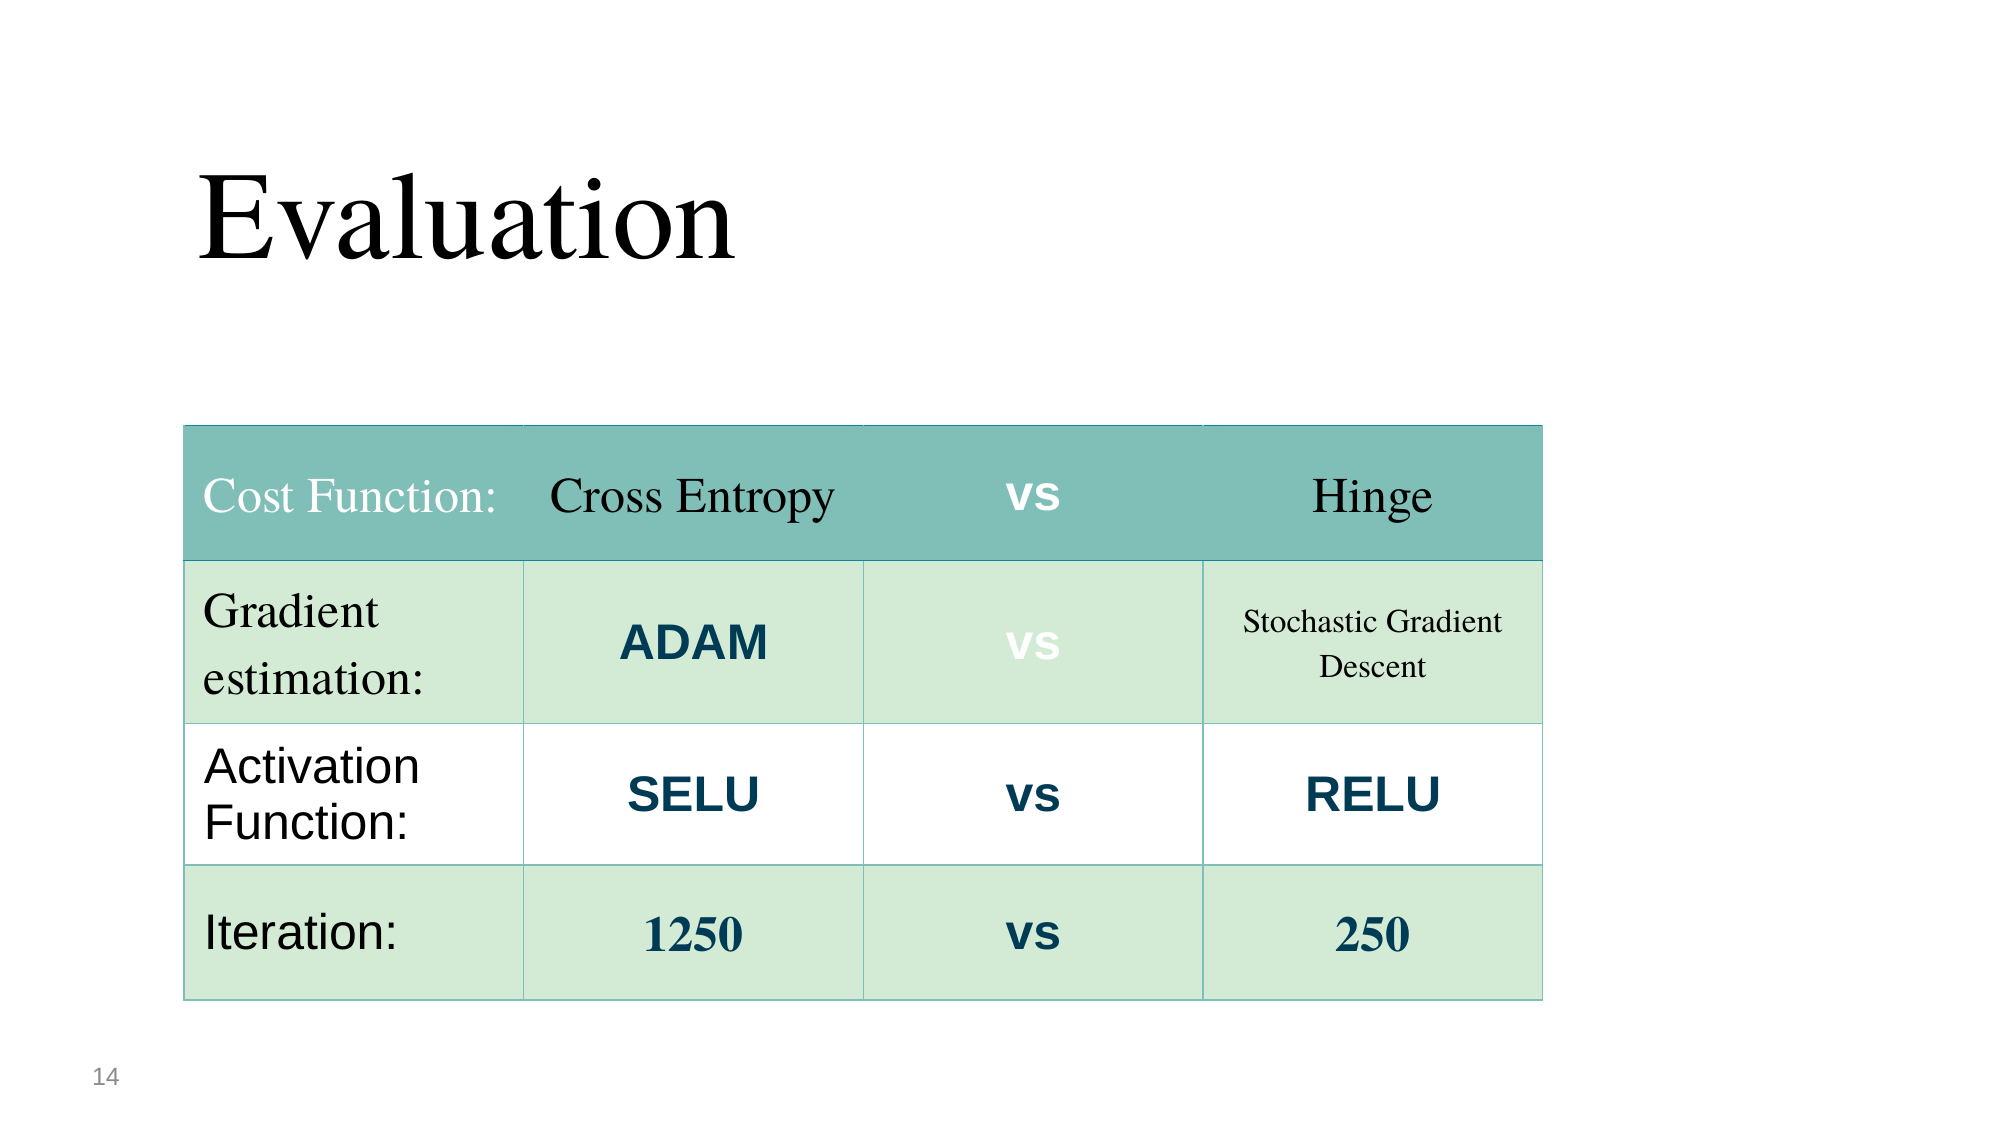

Evaluation
| Cost Function: | Cross Entropy | vs | Hinge |
| --- | --- | --- | --- |
| Gradient estimation: | ADAM | vs | Stochastic Gradient Descent |
| Activation Function: | SELU | vs | RELU |
| Iteration: | 1250 | vs | 250 |
14